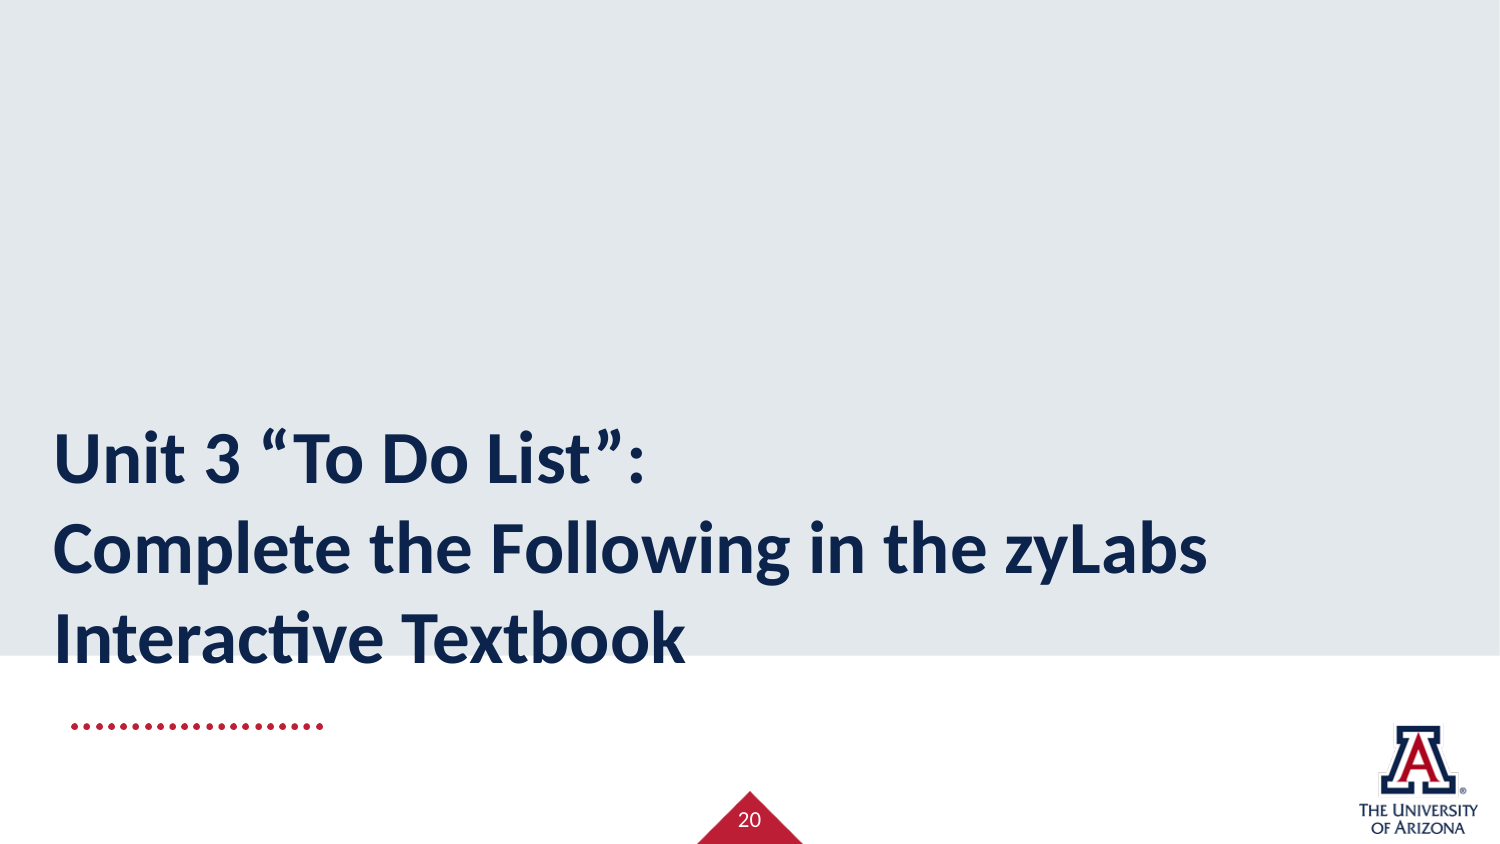

# Unit 3 “To Do List”: Complete the Following in the zyLabs Interactive Textbook